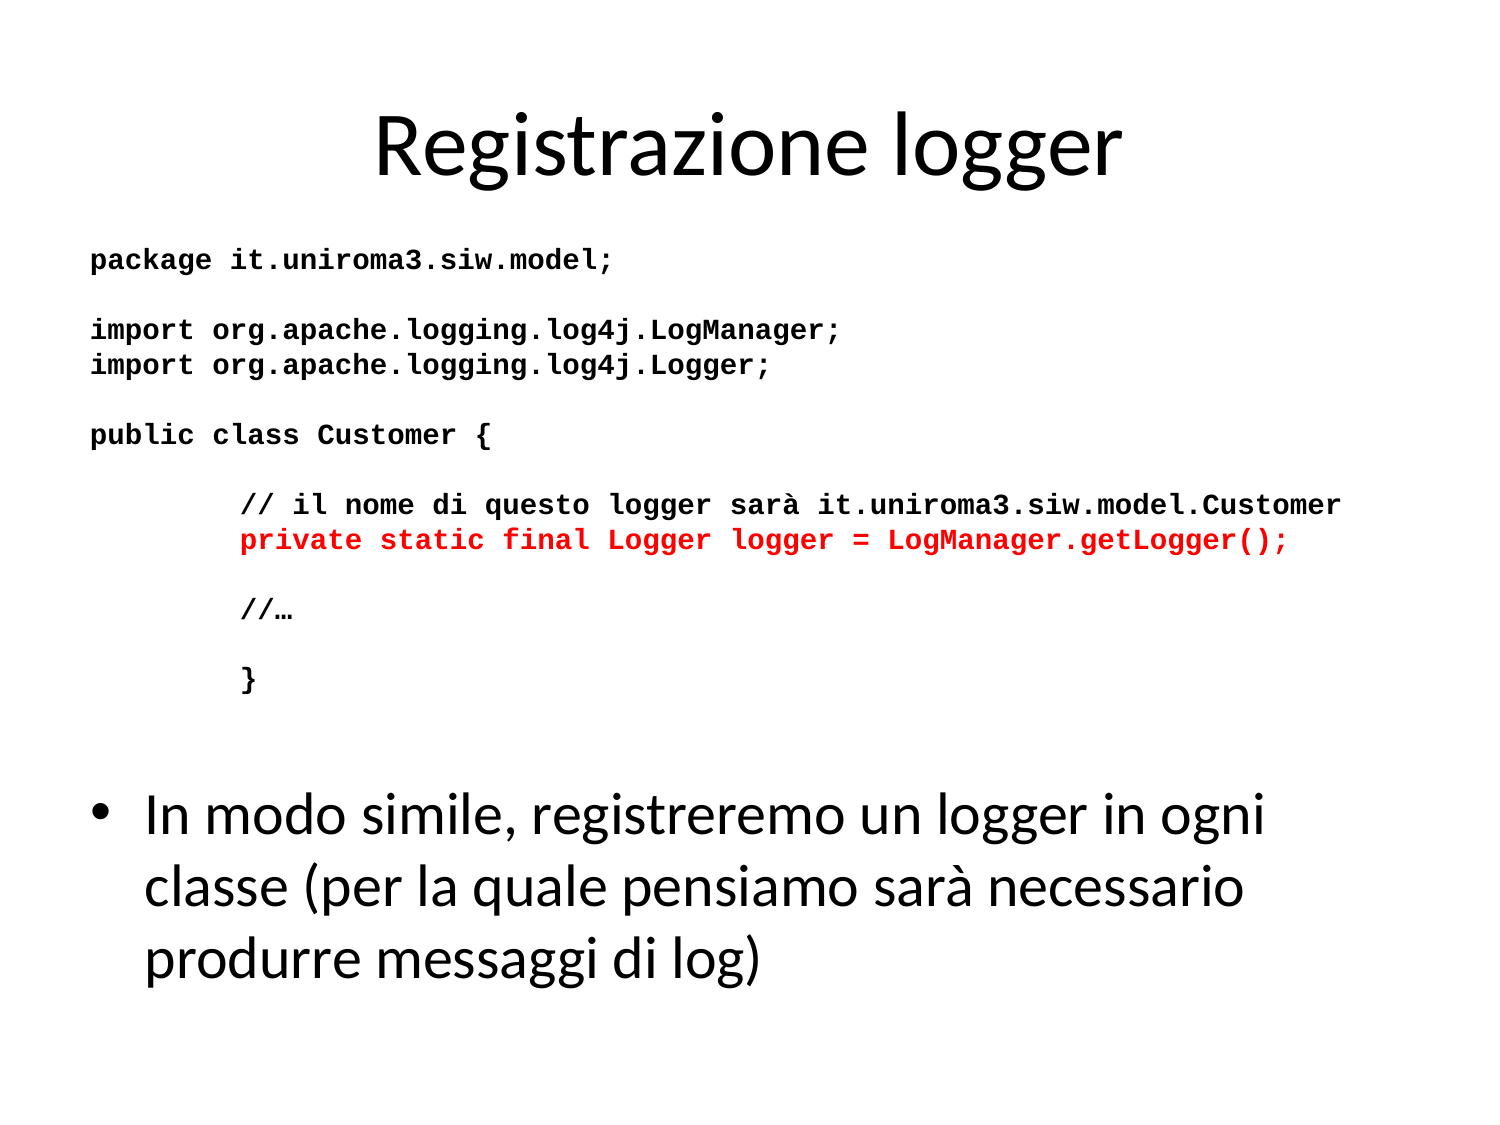

# Registrazione logger
package it.uniroma3.siw.model;

import org.apache.logging.log4j.LogManager;
import org.apache.logging.log4j.Logger;

public class Customer {
	// il nome di questo logger sarà it.uniroma3.siw.model.Customer
	private static final Logger logger = LogManager.getLogger();
	//…

	}

In modo simile, registreremo un logger in ogni classe (per la quale pensiamo sarà necessario produrre messaggi di log)